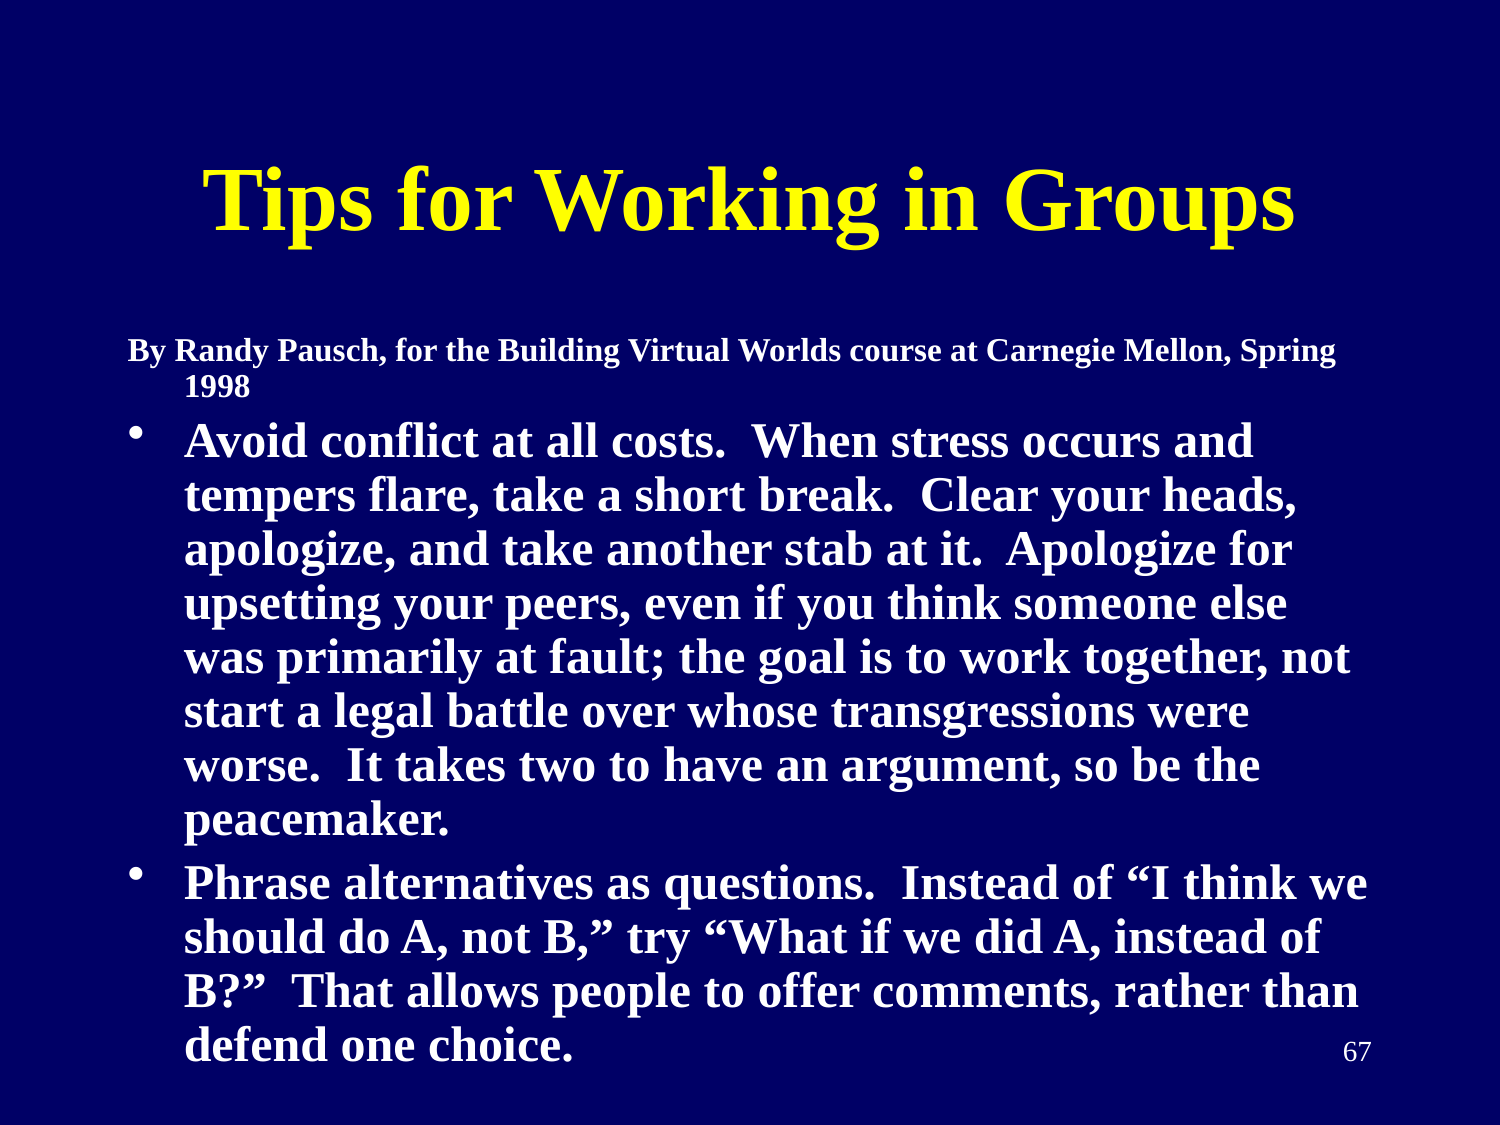

# Tips for Working in Groups
By Randy Pausch, for the Building Virtual Worlds course at Carnegie Mellon, Spring 1998
Avoid conflict at all costs.  When stress occurs and tempers flare, take a short break.  Clear your heads, apologize, and take another stab at it.  Apologize for upsetting your peers, even if you think someone else was primarily at fault; the goal is to work together, not start a legal battle over whose transgressions were worse.  It takes two to have an argument, so be the peacemaker.
Phrase alternatives as questions.  Instead of “I think we should do A, not B,” try “What if we did A, instead of B?”  That allows people to offer comments, rather than defend one choice.
67